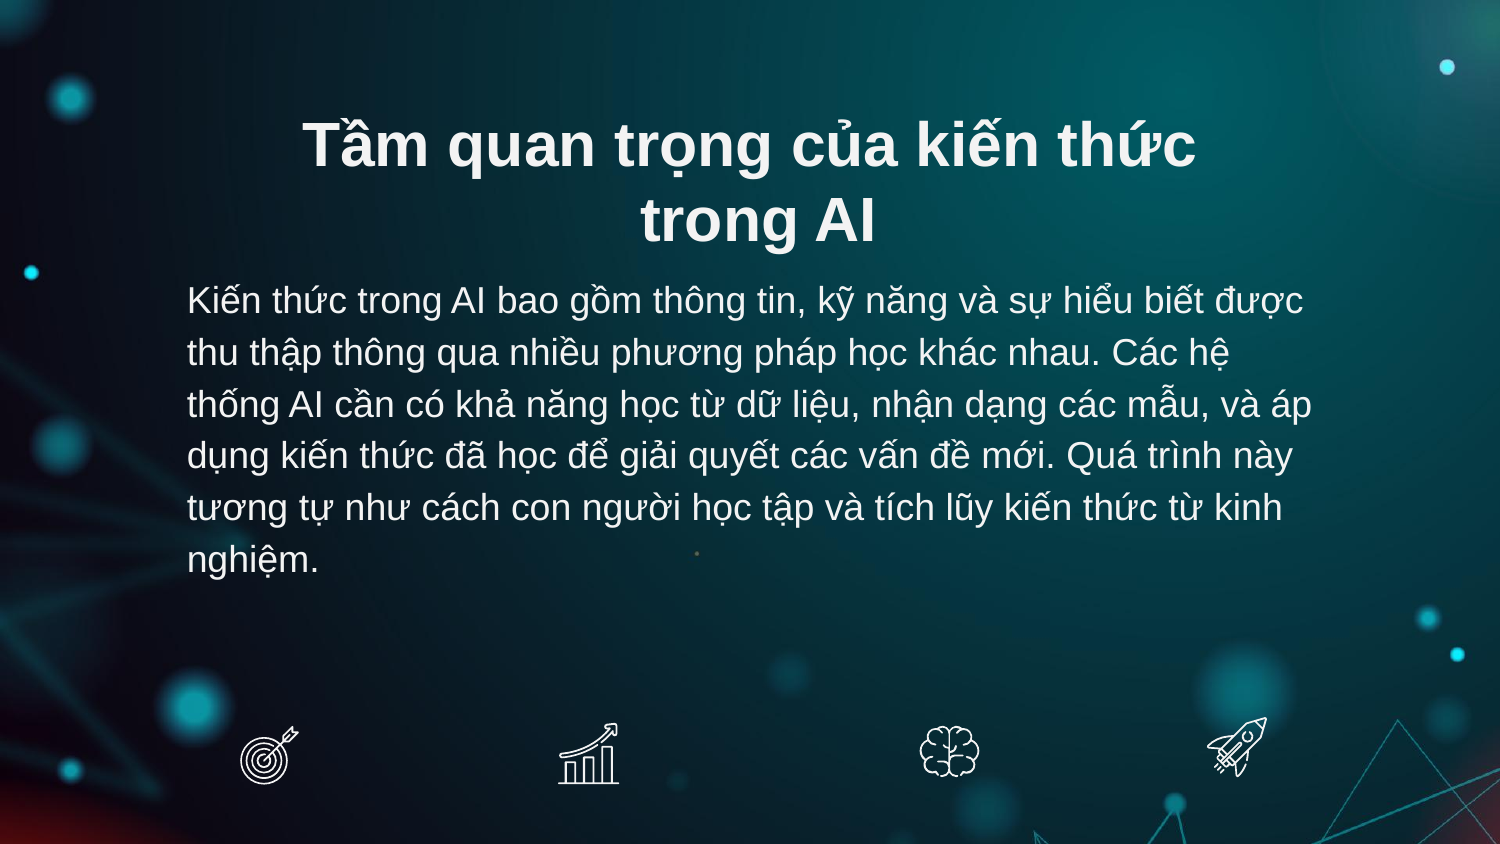

# Tầm quan trọng của kiến thức trong AI
Kiến thức trong AI bao gồm thông tin, kỹ năng và sự hiểu biết được thu thập thông qua nhiều phương pháp học khác nhau. Các hệ thống AI cần có khả năng học từ dữ liệu, nhận dạng các mẫu, và áp dụng kiến thức đã học để giải quyết các vấn đề mới. Quá trình này tương tự như cách con người học tập và tích lũy kiến thức từ kinh nghiệm.